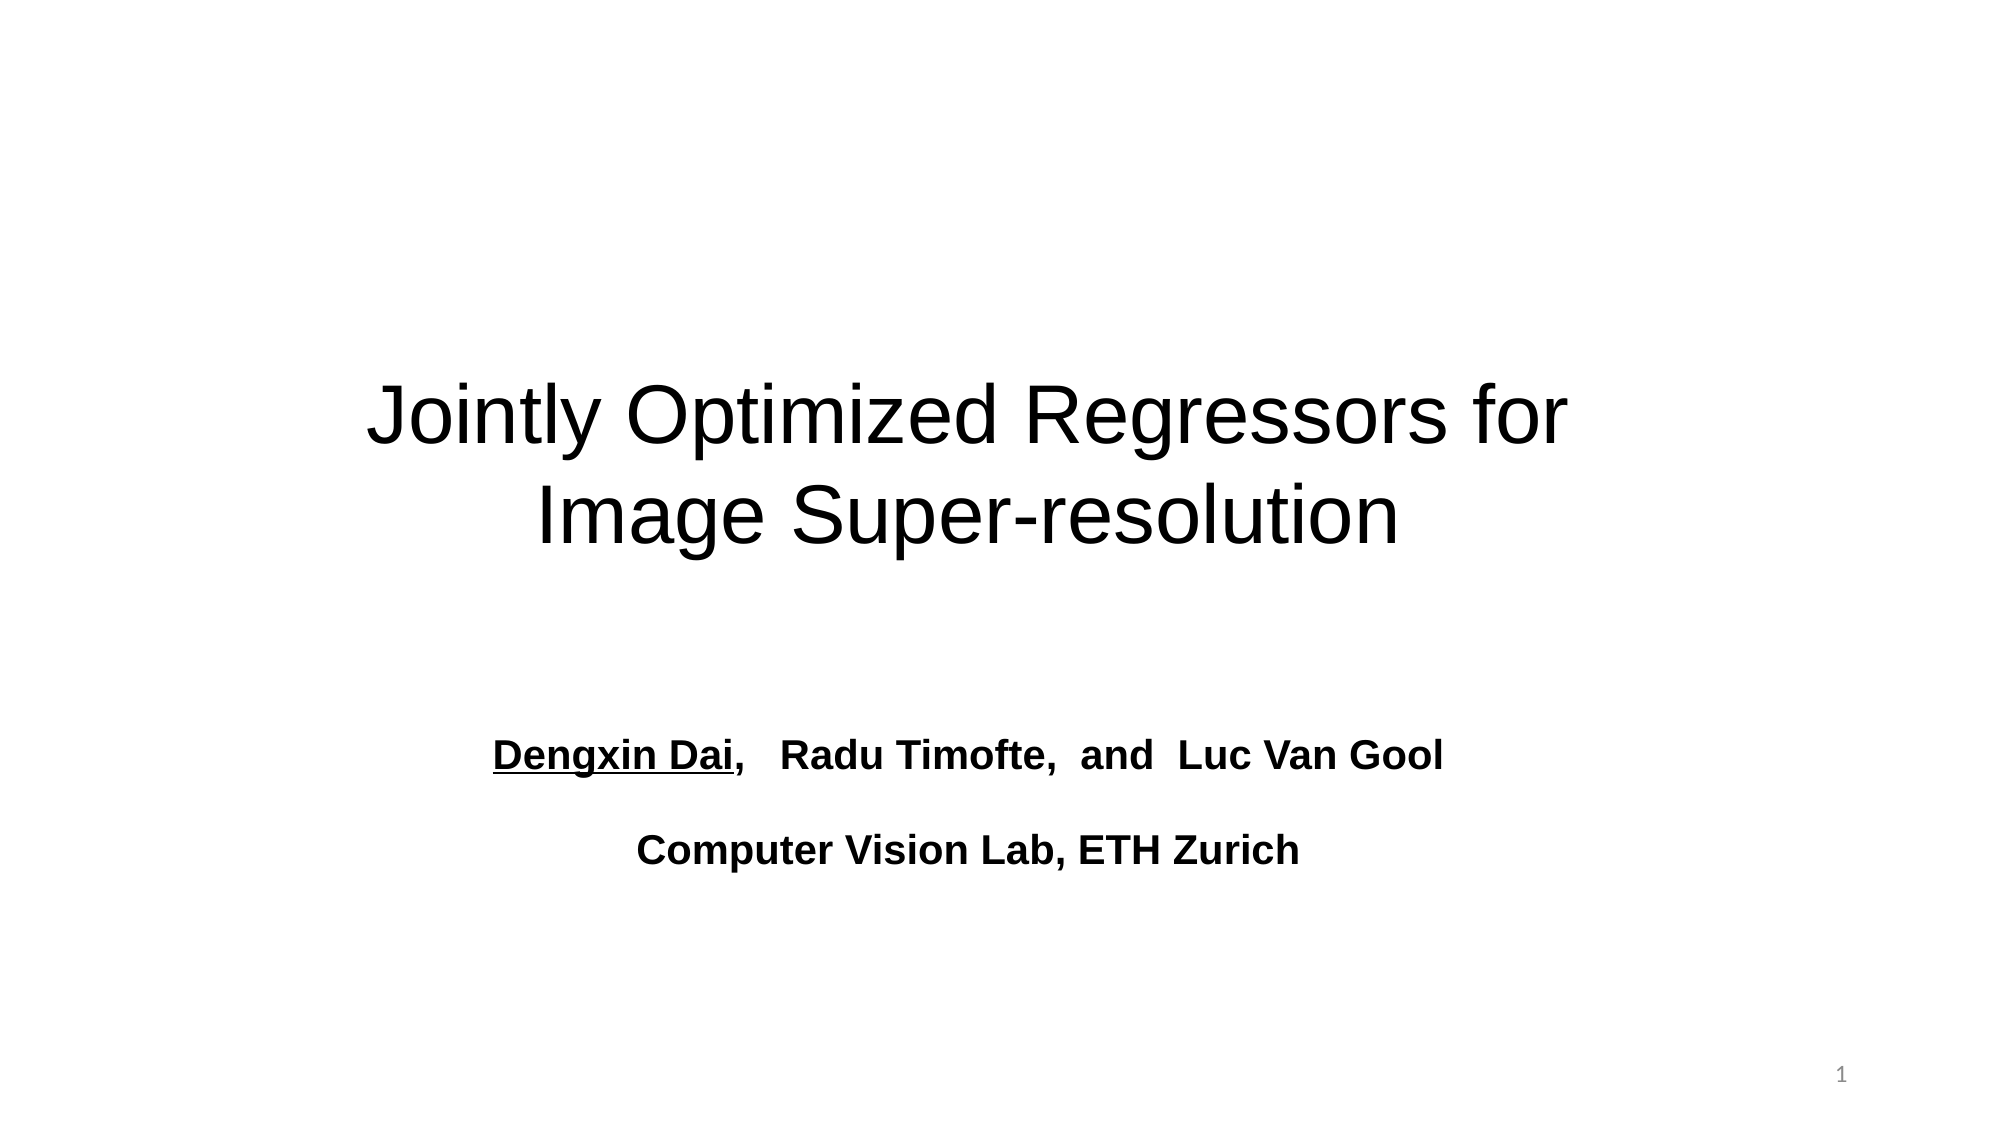

Jointly Optimized Regressors for Image Super-resolution
Dengxin Dai,   Radu Timofte,  and  Luc Van Gool
Computer Vision Lab, ETH Zurich
1